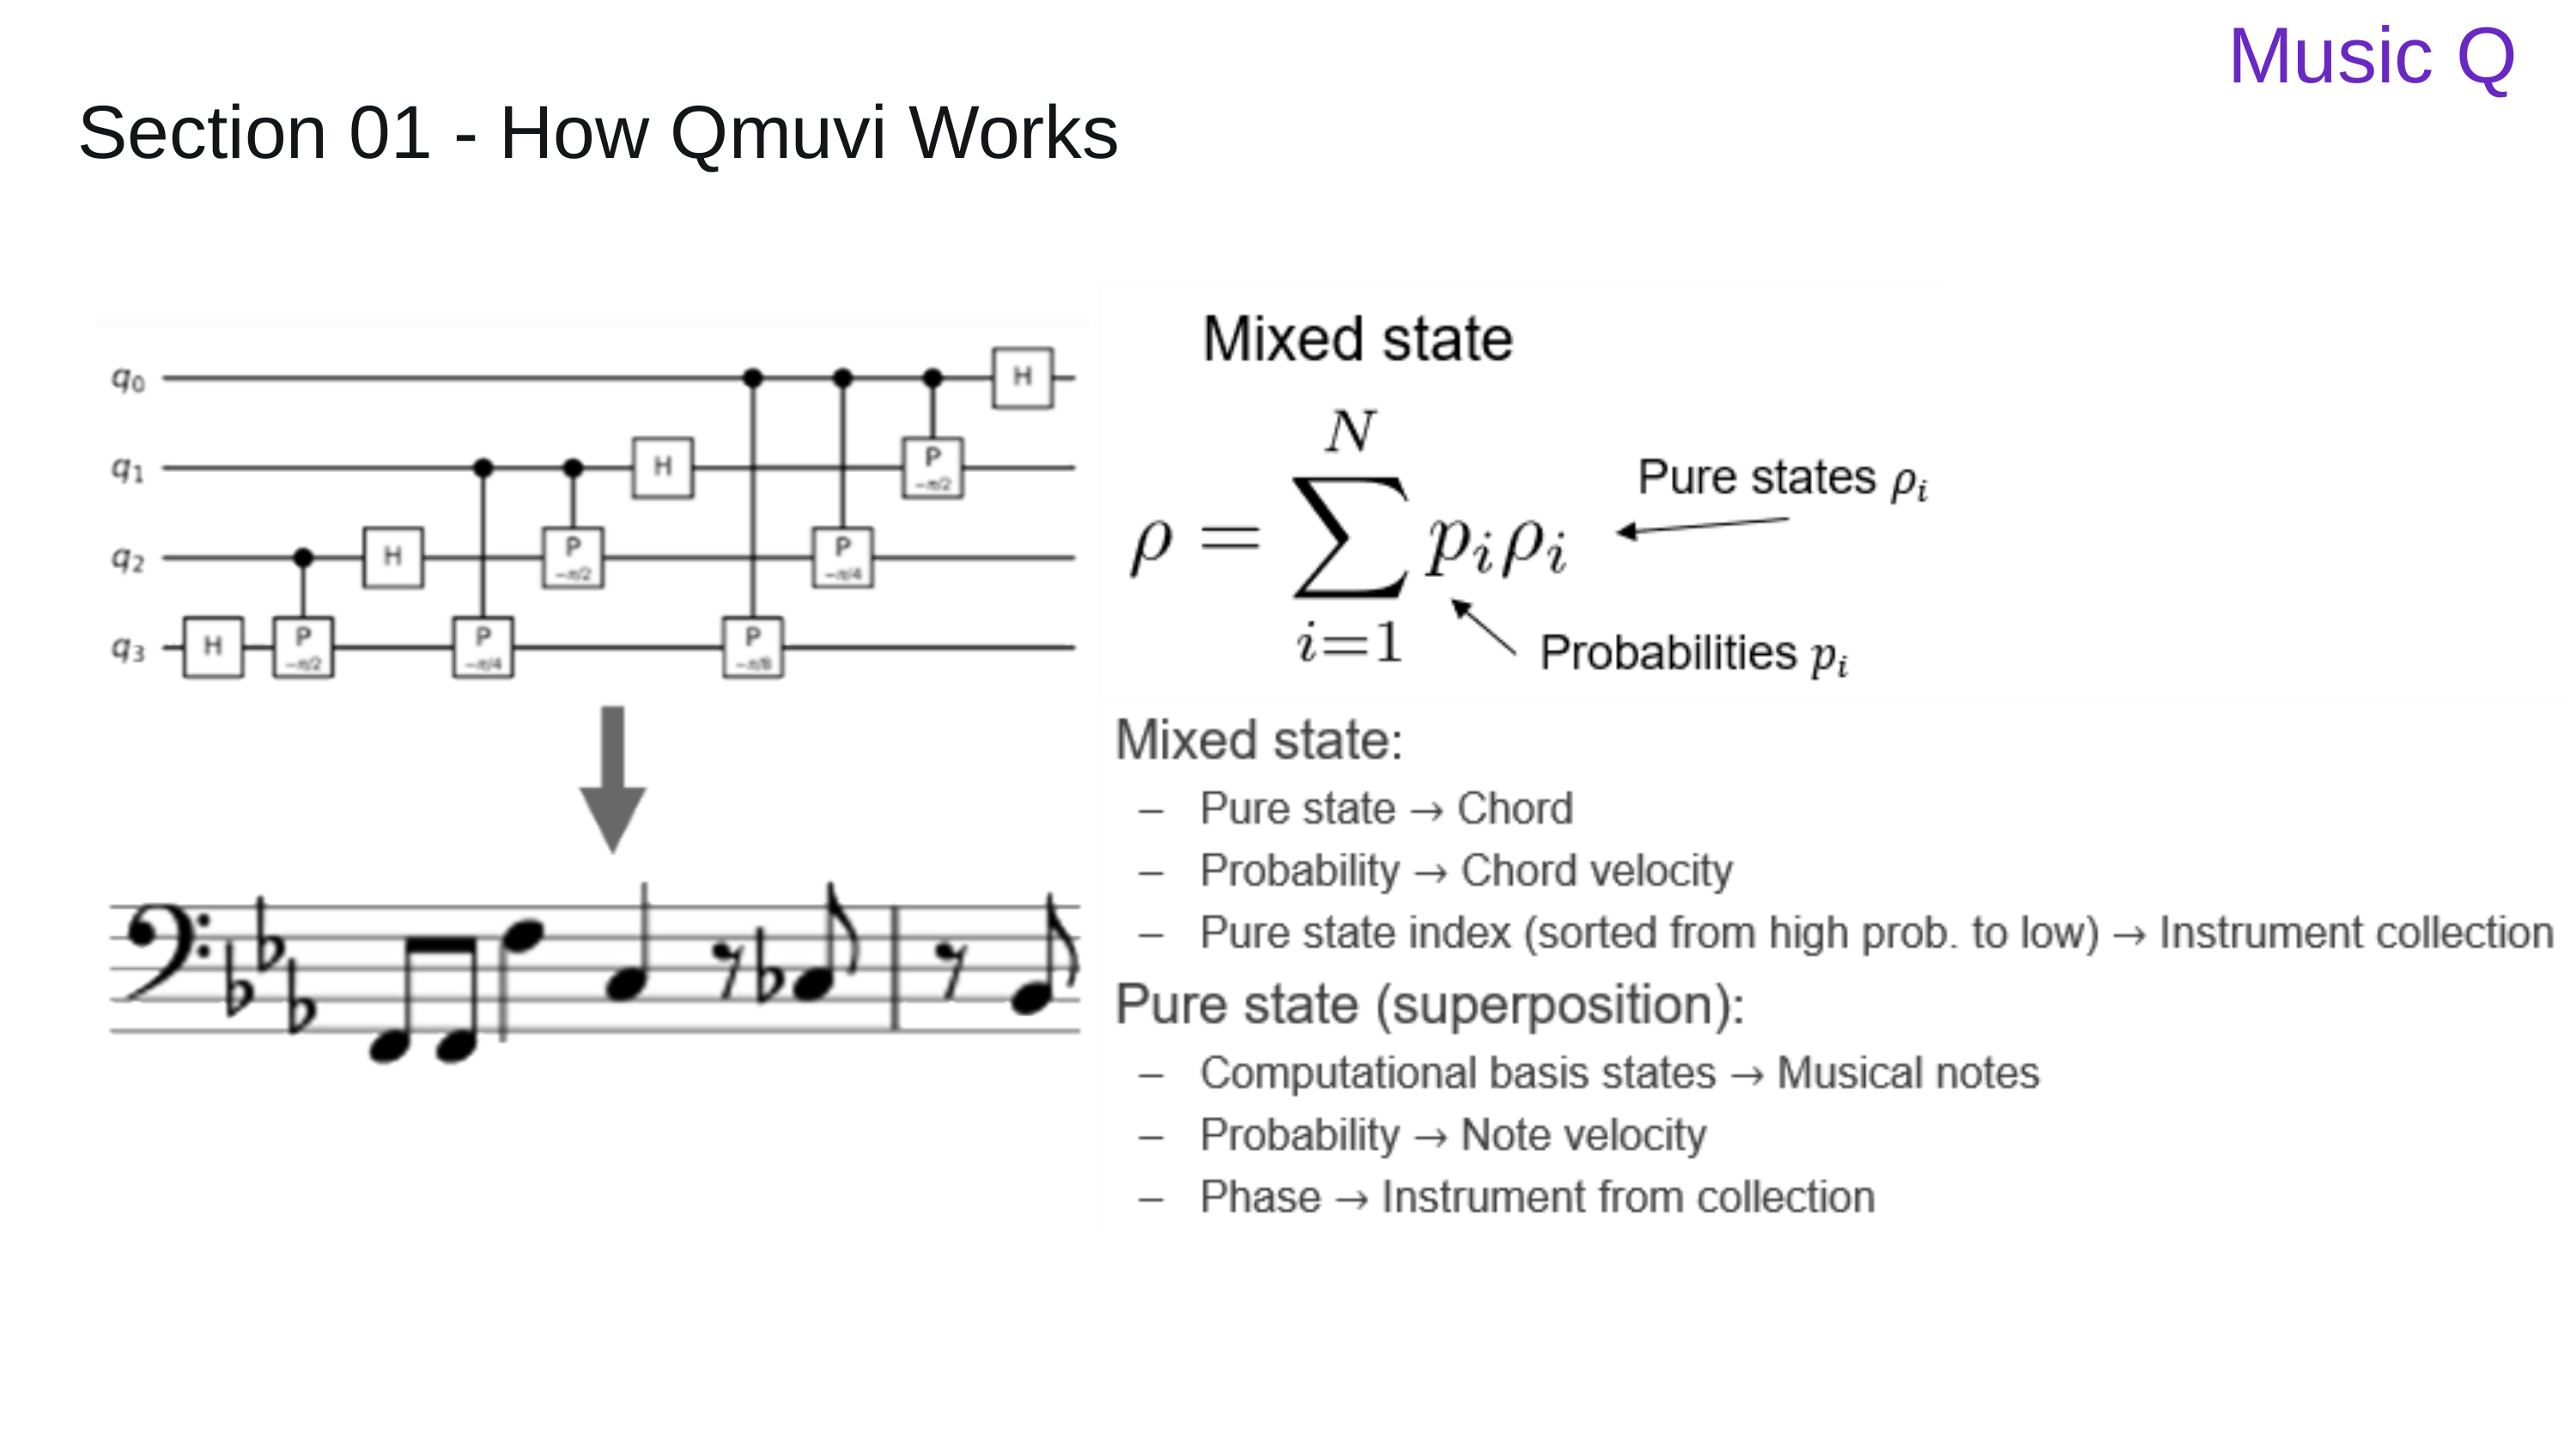

Music Q

Section 01 - How Qmuvi Works